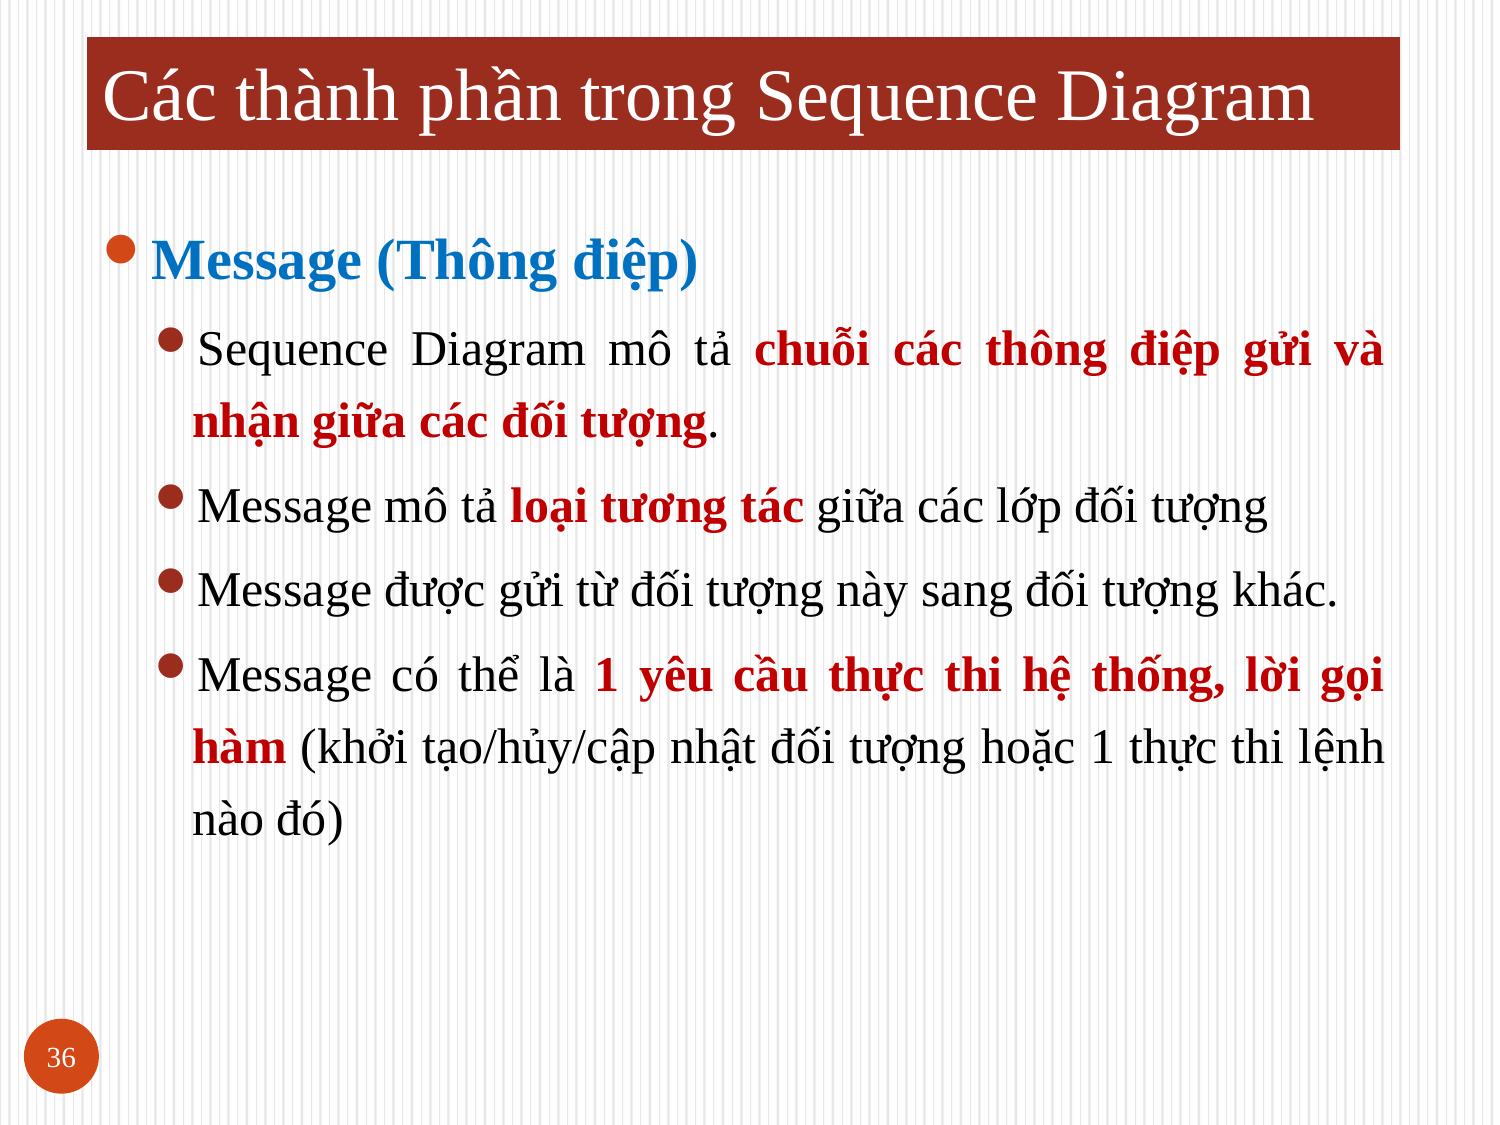

# Các thành phần trong Sequence Diagram
Message (Thông điệp)
Sequence Diagram mô tả chuỗi các thông điệp gửi và nhận giữa các đối tượng.
Message mô tả loại tương tác giữa các lớp đối tượng
Message được gửi từ đối tượng này sang đối tượng khác.
Message có thể là 1 yêu cầu thực thi hệ thống, lời gọi hàm (khởi tạo/hủy/cập nhật đối tượng hoặc 1 thực thi lệnh nào đó)

36